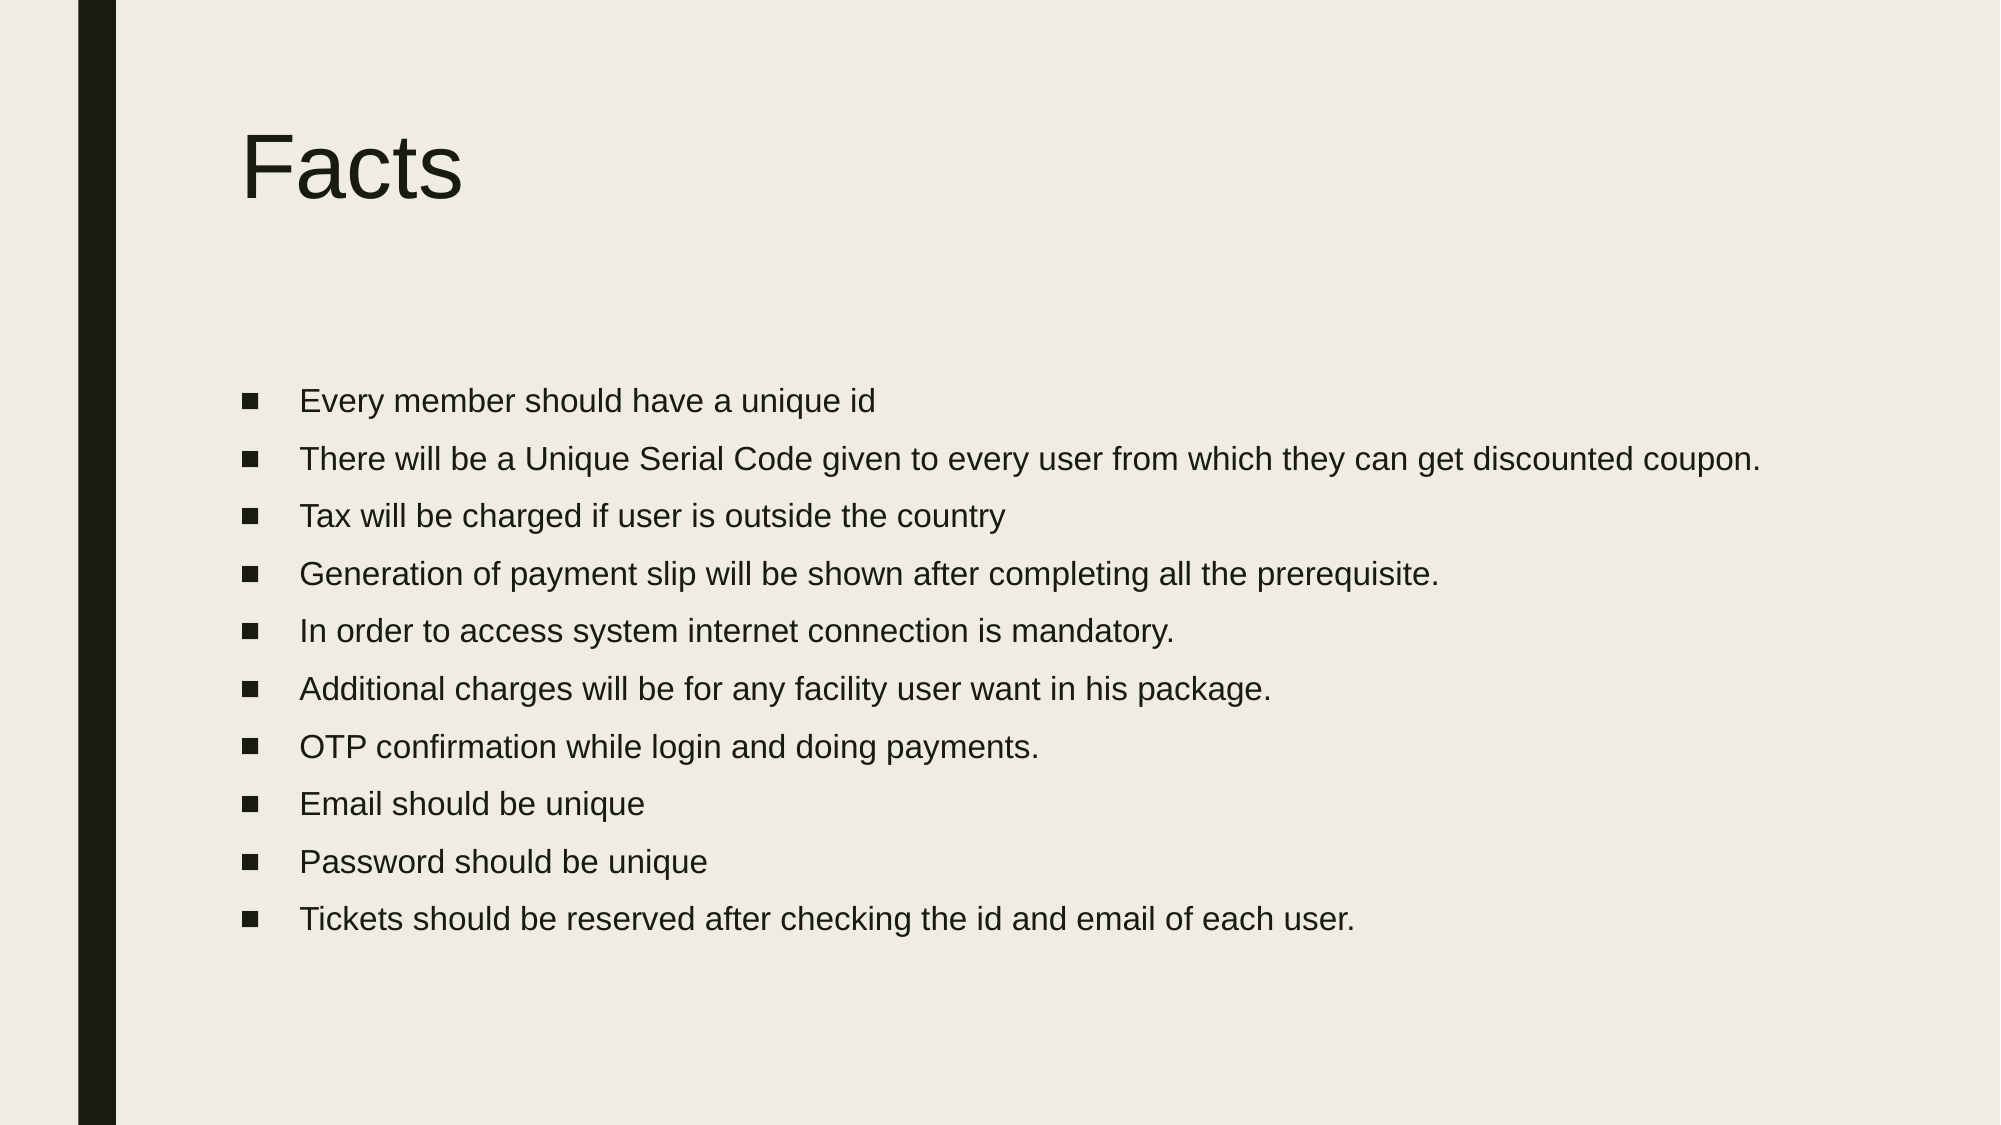

# Facts
Every member should have a unique id
There will be a Unique Serial Code given to every user from which they can get discounted coupon.
Tax will be charged if user is outside the country
Generation of payment slip will be shown after completing all the prerequisite.
In order to access system internet connection is mandatory.
Additional charges will be for any facility user want in his package.
OTP confirmation while login and doing payments.
Email should be unique
Password should be unique
Tickets should be reserved after checking the id and email of each user.